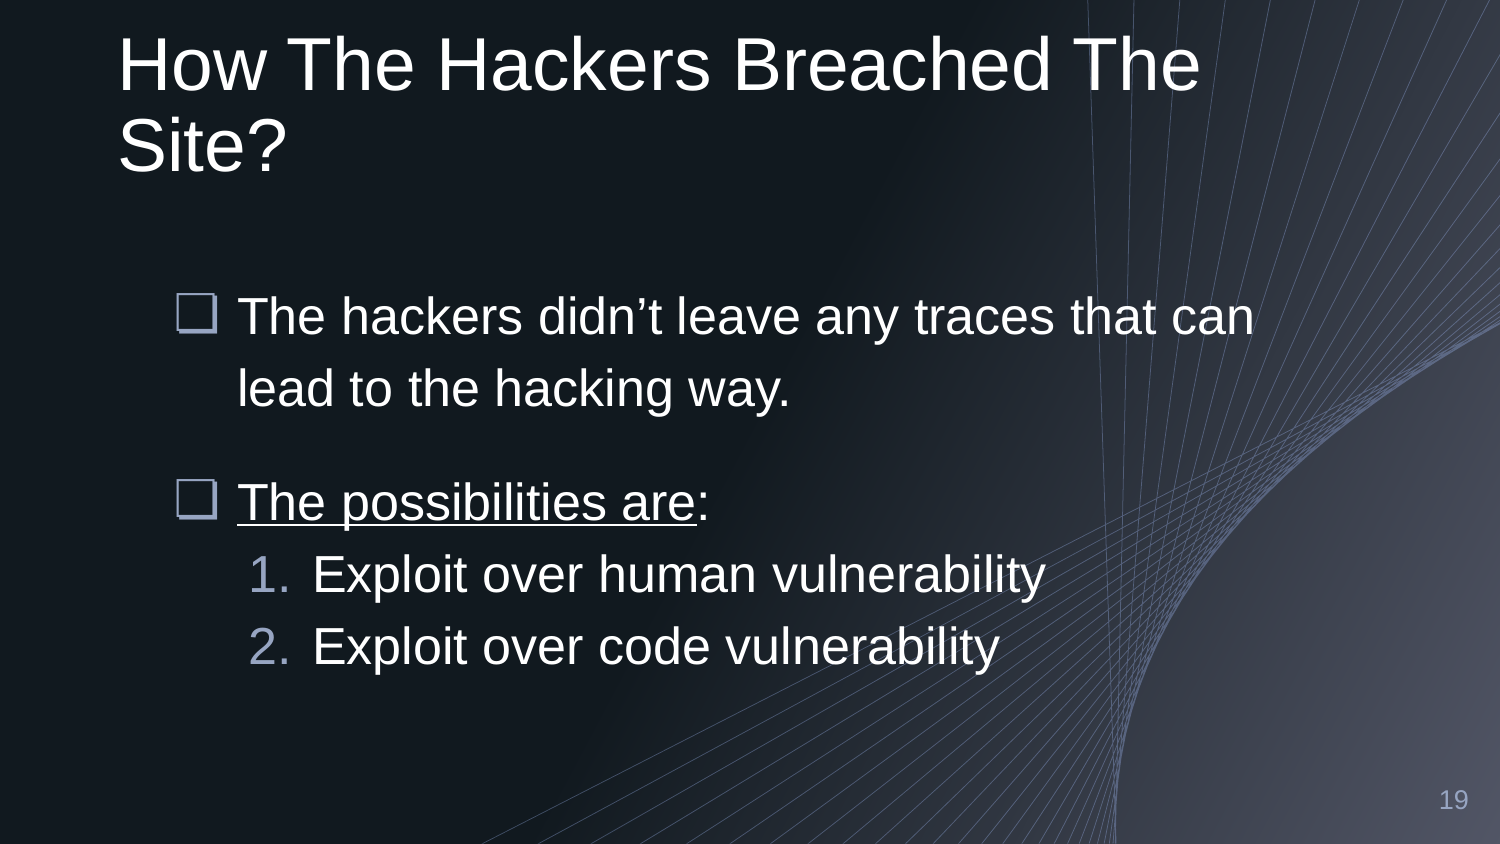

# How The Hackers Breached The Site?
The hackers didn’t leave any traces that can lead to the hacking way.
The possibilities are:
Exploit over human vulnerability
Exploit over code vulnerability

19